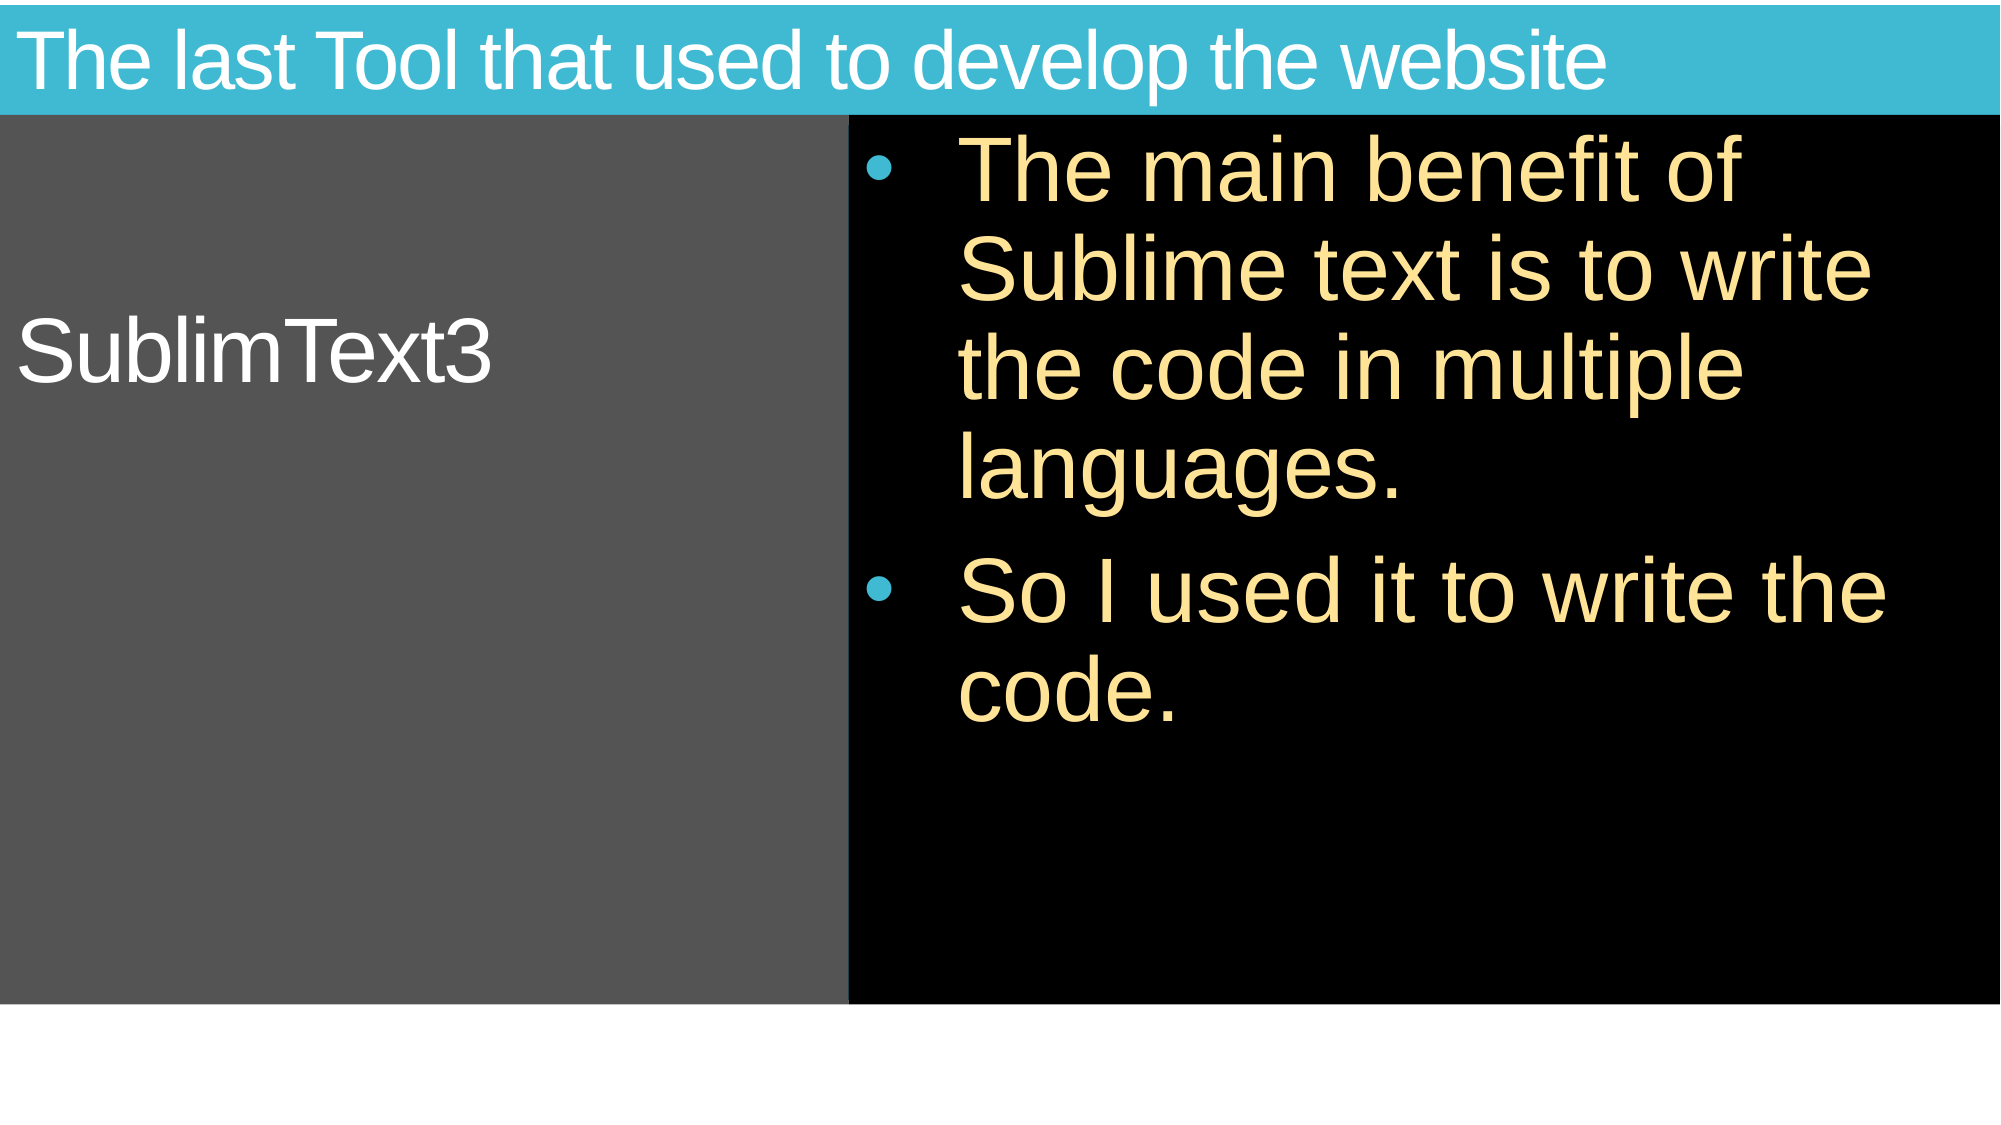

# The last Tool that used to develop the website

SublimText3

The main benefit of Sublime text is to write the code in multiple languages.
So I used it to write the code.